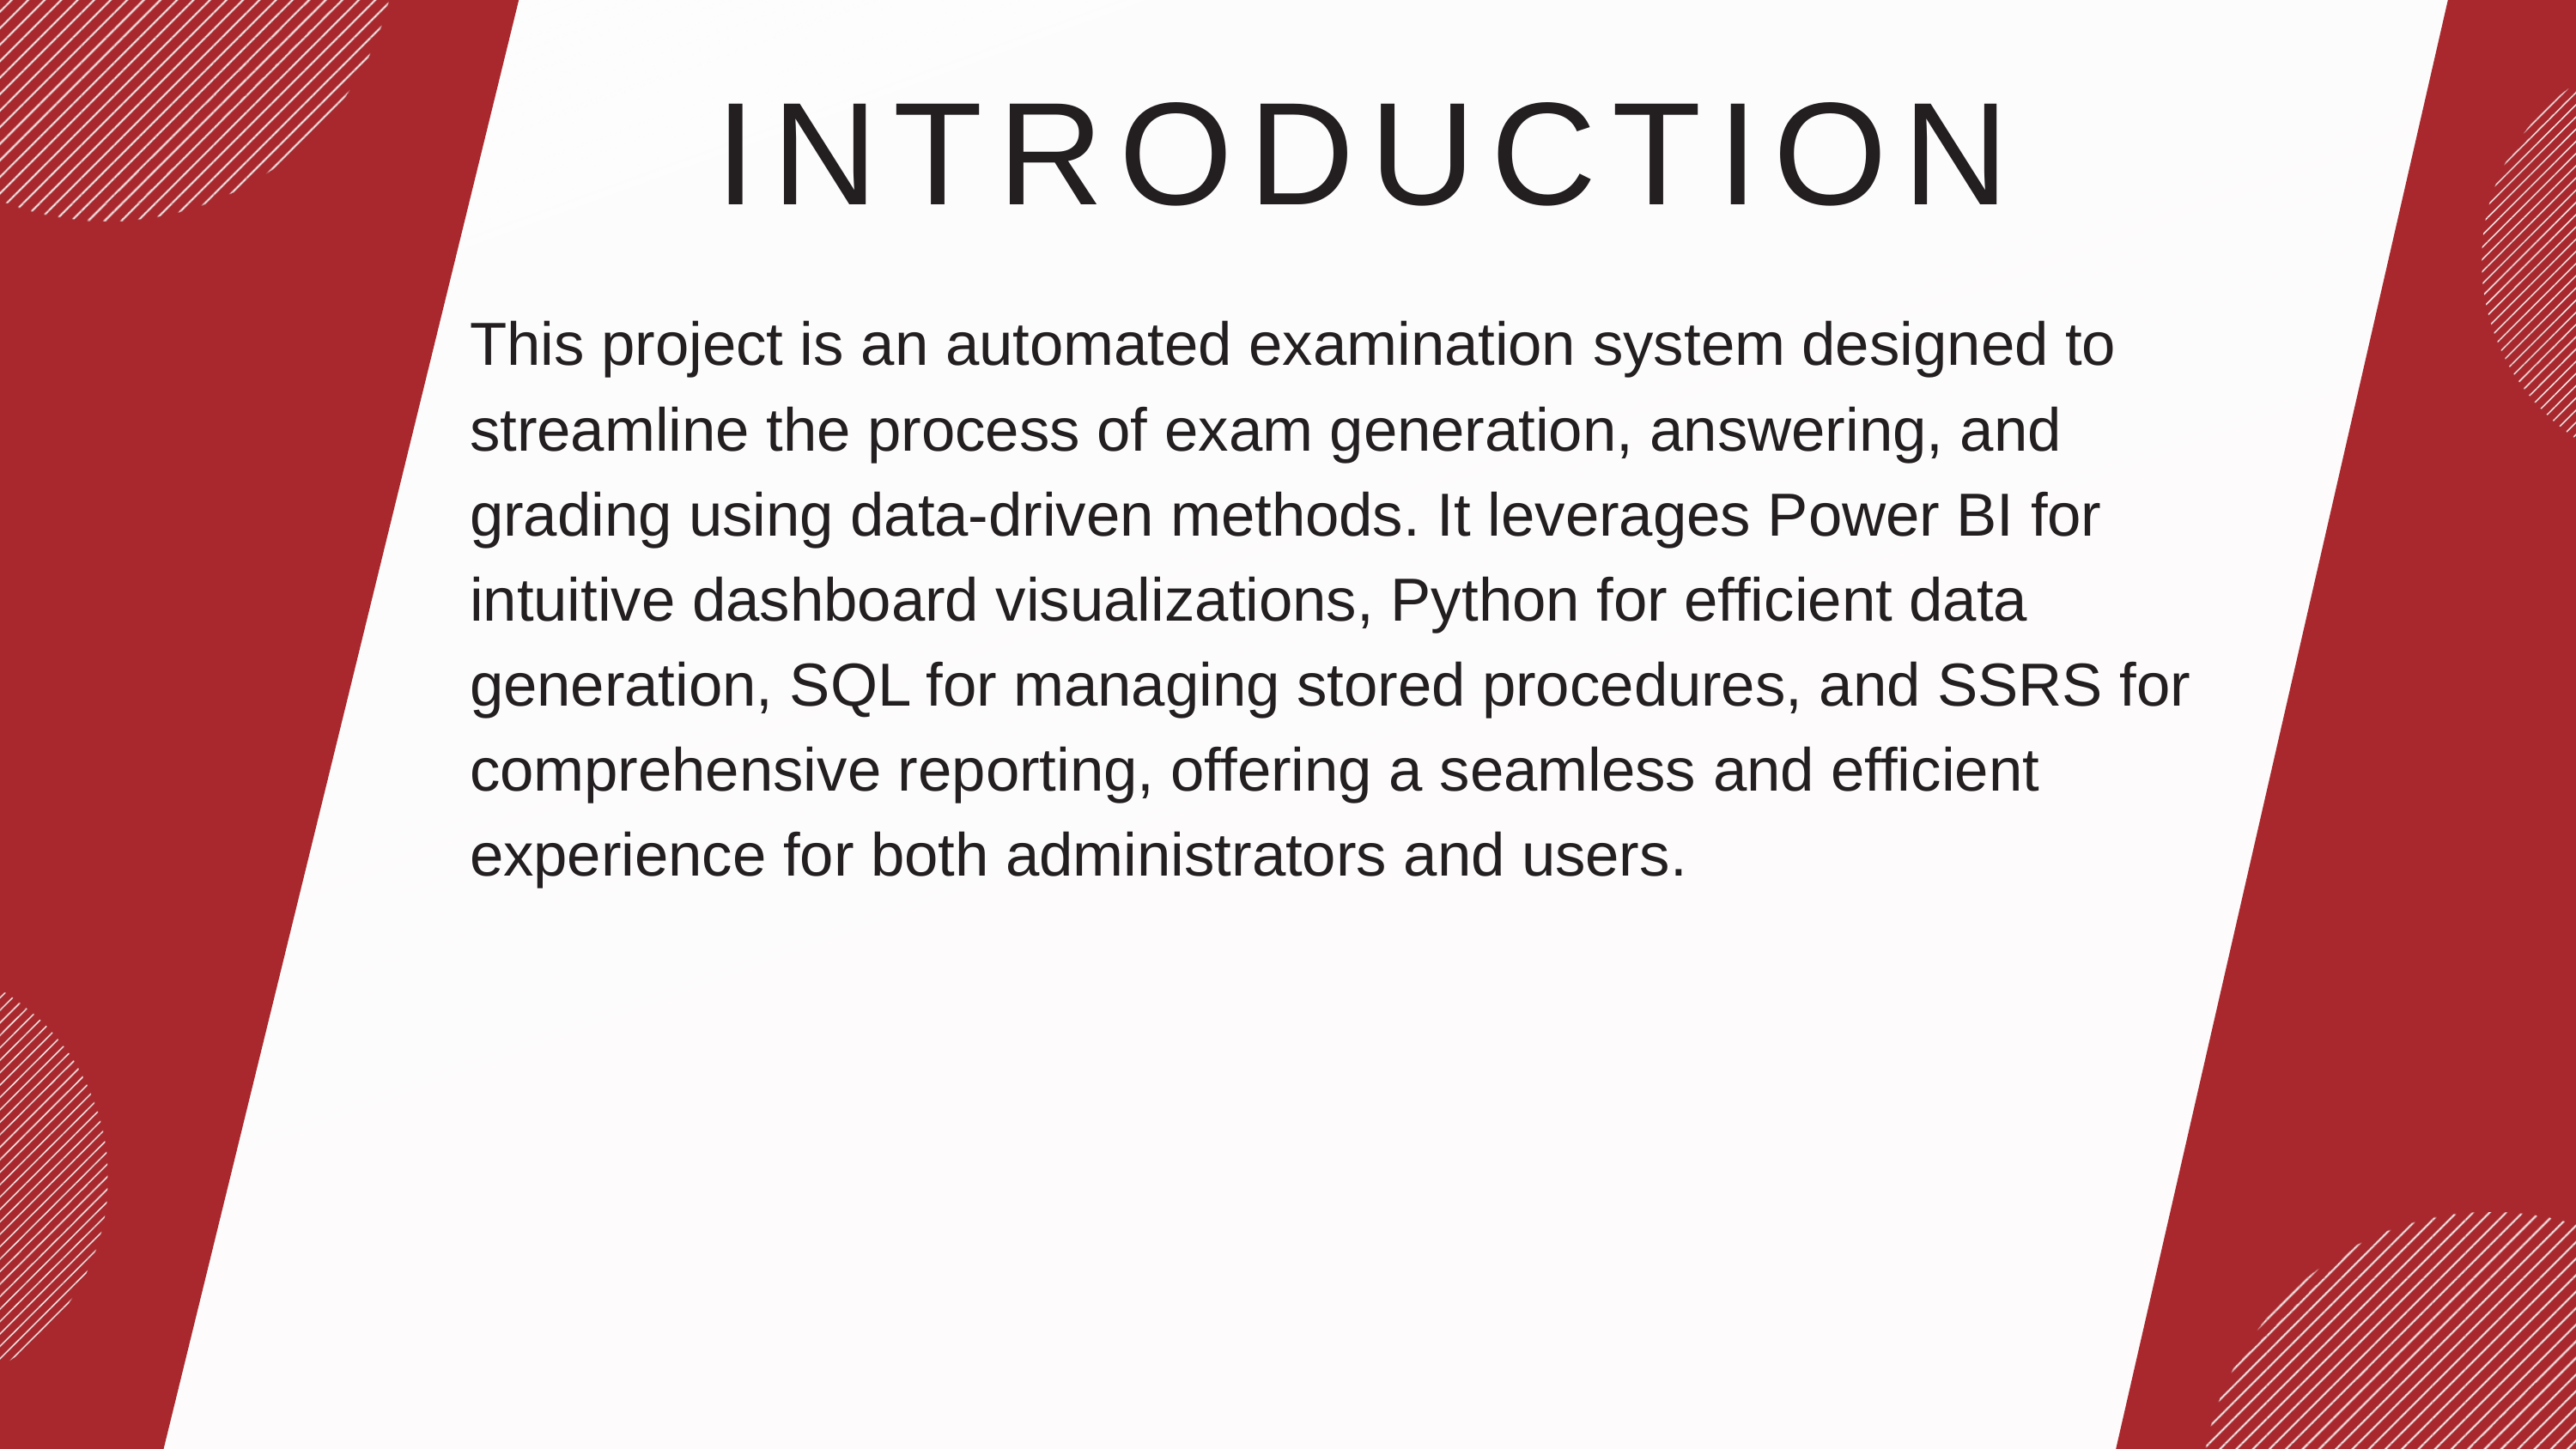

INTRODUCTION
This project is an automated examination system designed to streamline the process of exam generation, answering, and grading using data-driven methods. It leverages Power BI for intuitive dashboard visualizations, Python for efficient data generation, SQL for managing stored procedures, and SSRS for comprehensive reporting, offering a seamless and efficient experience for both administrators and users.